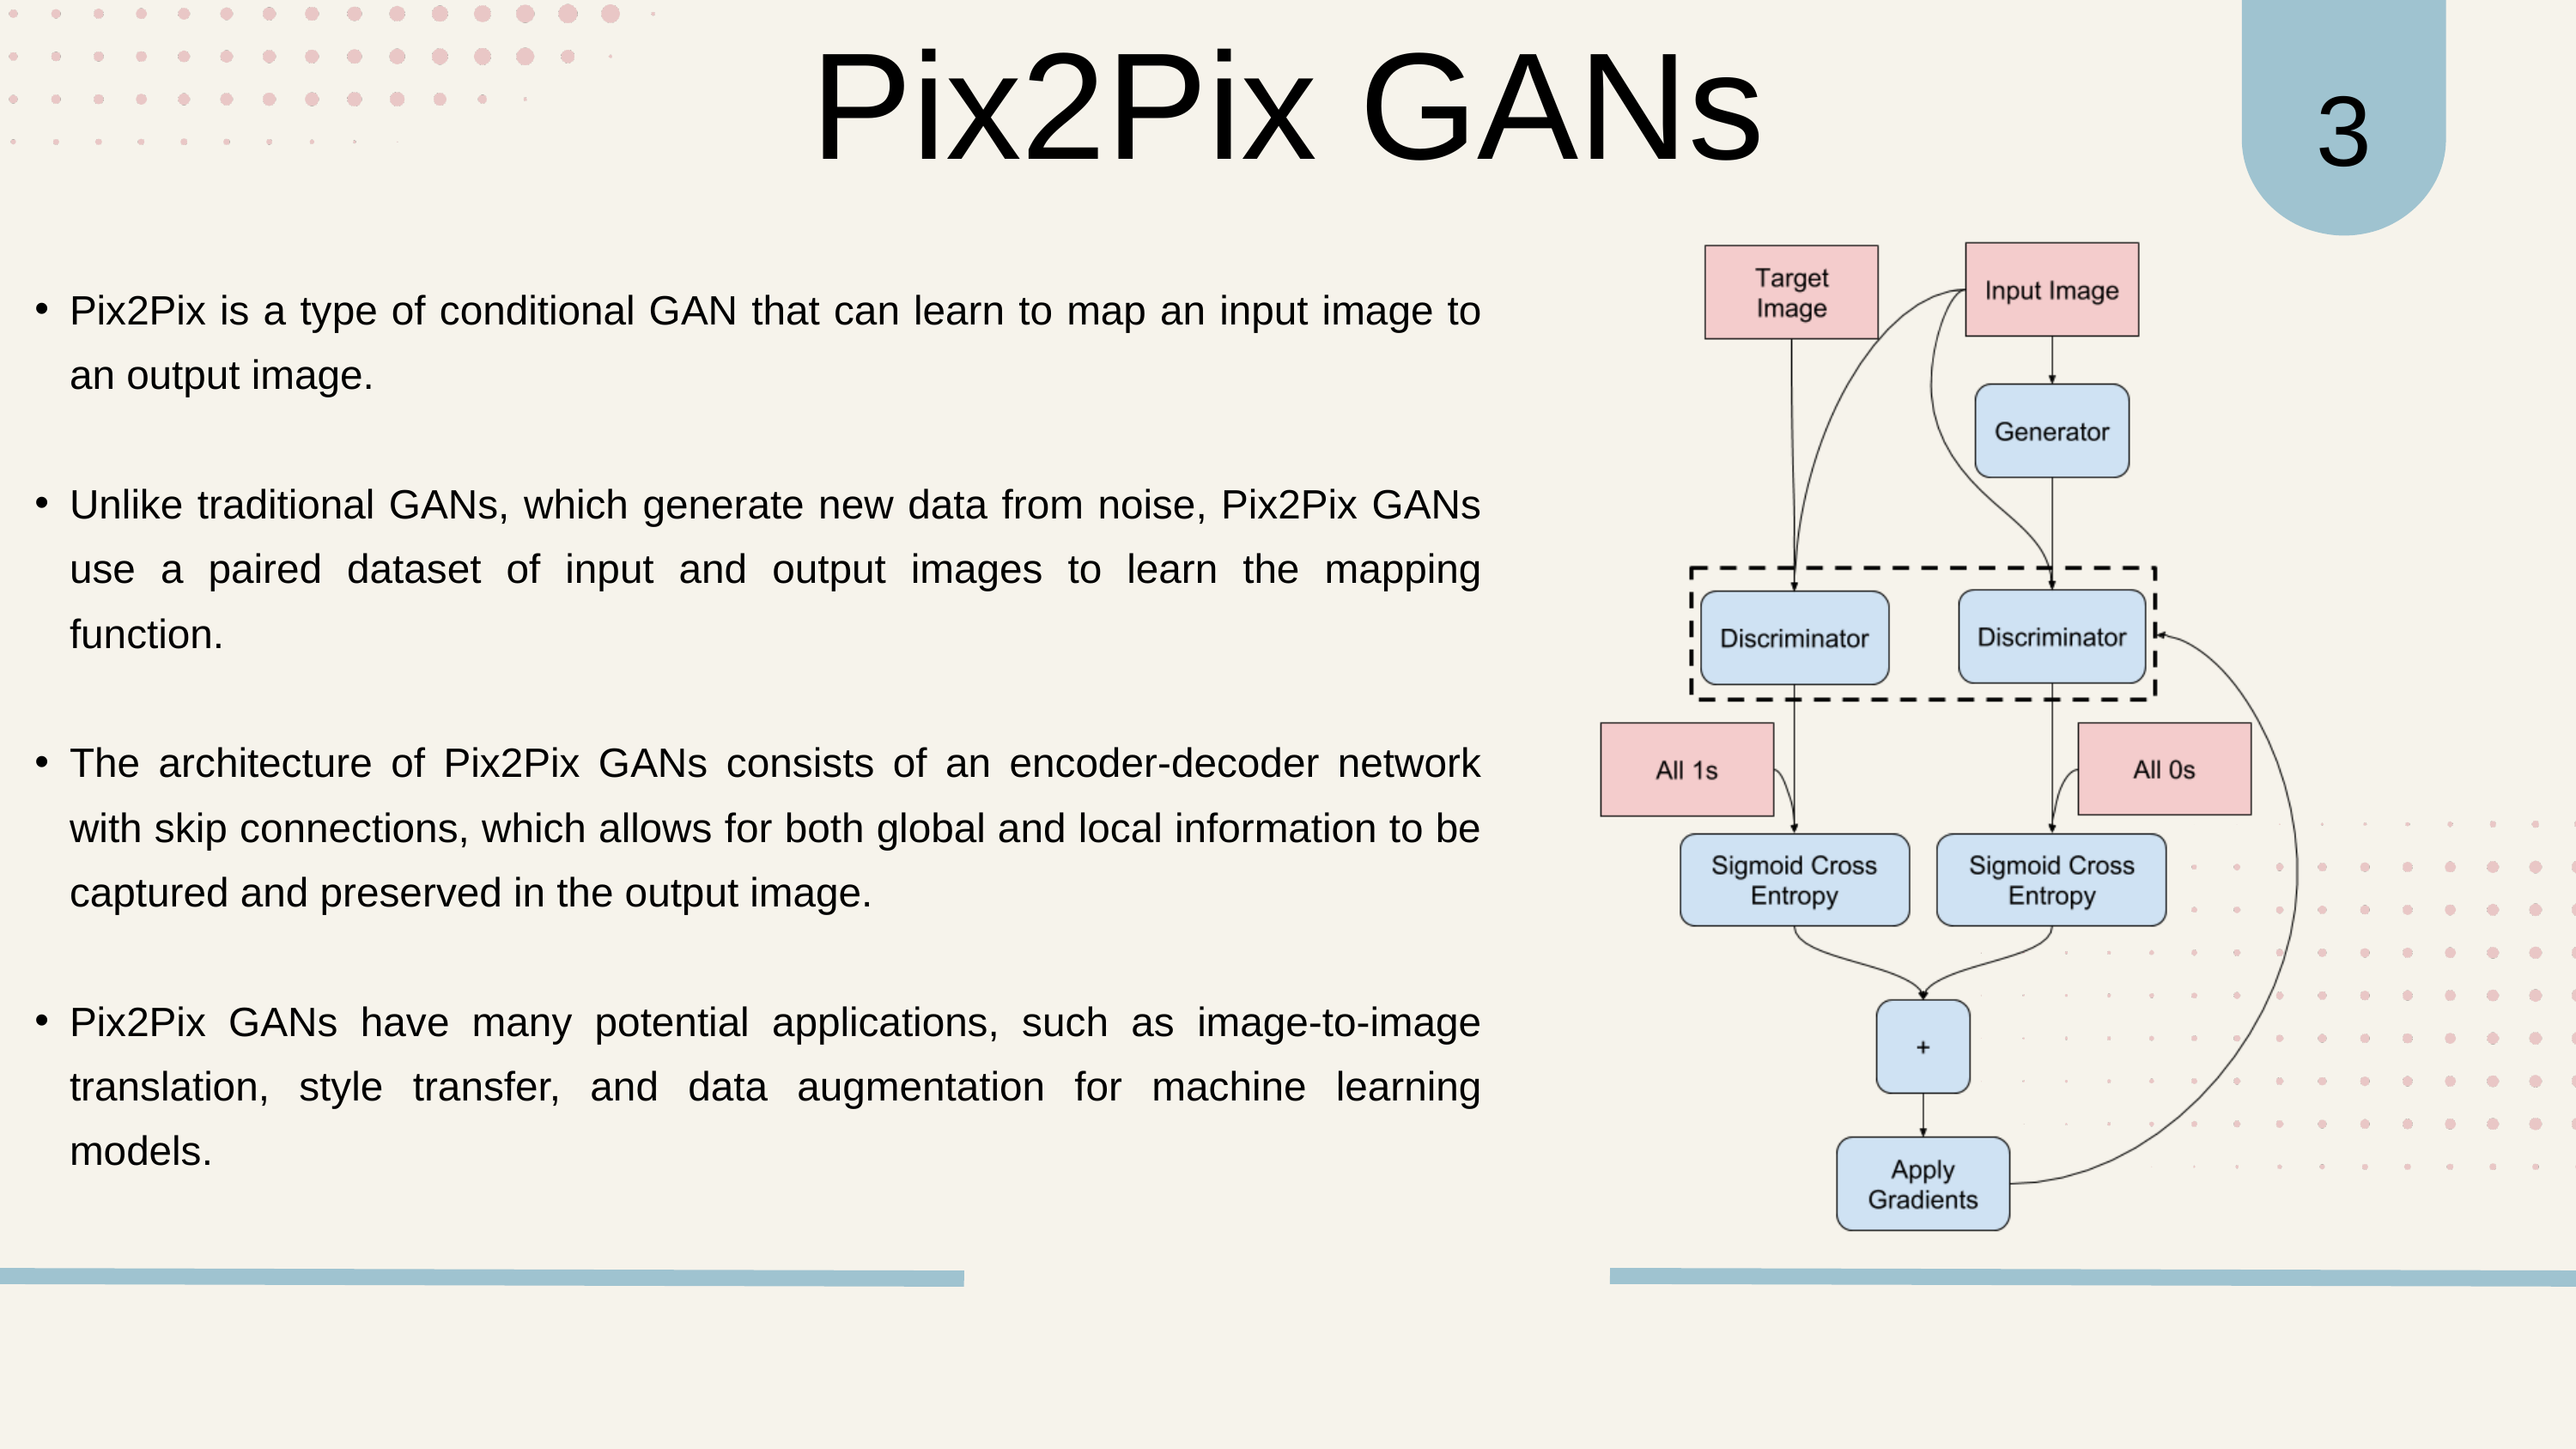

3

Pix2Pix GANs

Pix2Pix is a type of conditional GAN that can learn to map an input image to an output image.

Unlike traditional GANs, which generate new data from noise, Pix2Pix GANs use a paired dataset of input and output images to learn the mapping function.

The architecture of Pix2Pix GANs consists of an encoder-decoder network with skip connections, which allows for both global and local information to be captured and preserved in the output image.

Pix2Pix GANs have many potential applications, such as image-to-image translation, style transfer, and data augmentation for machine learning models.